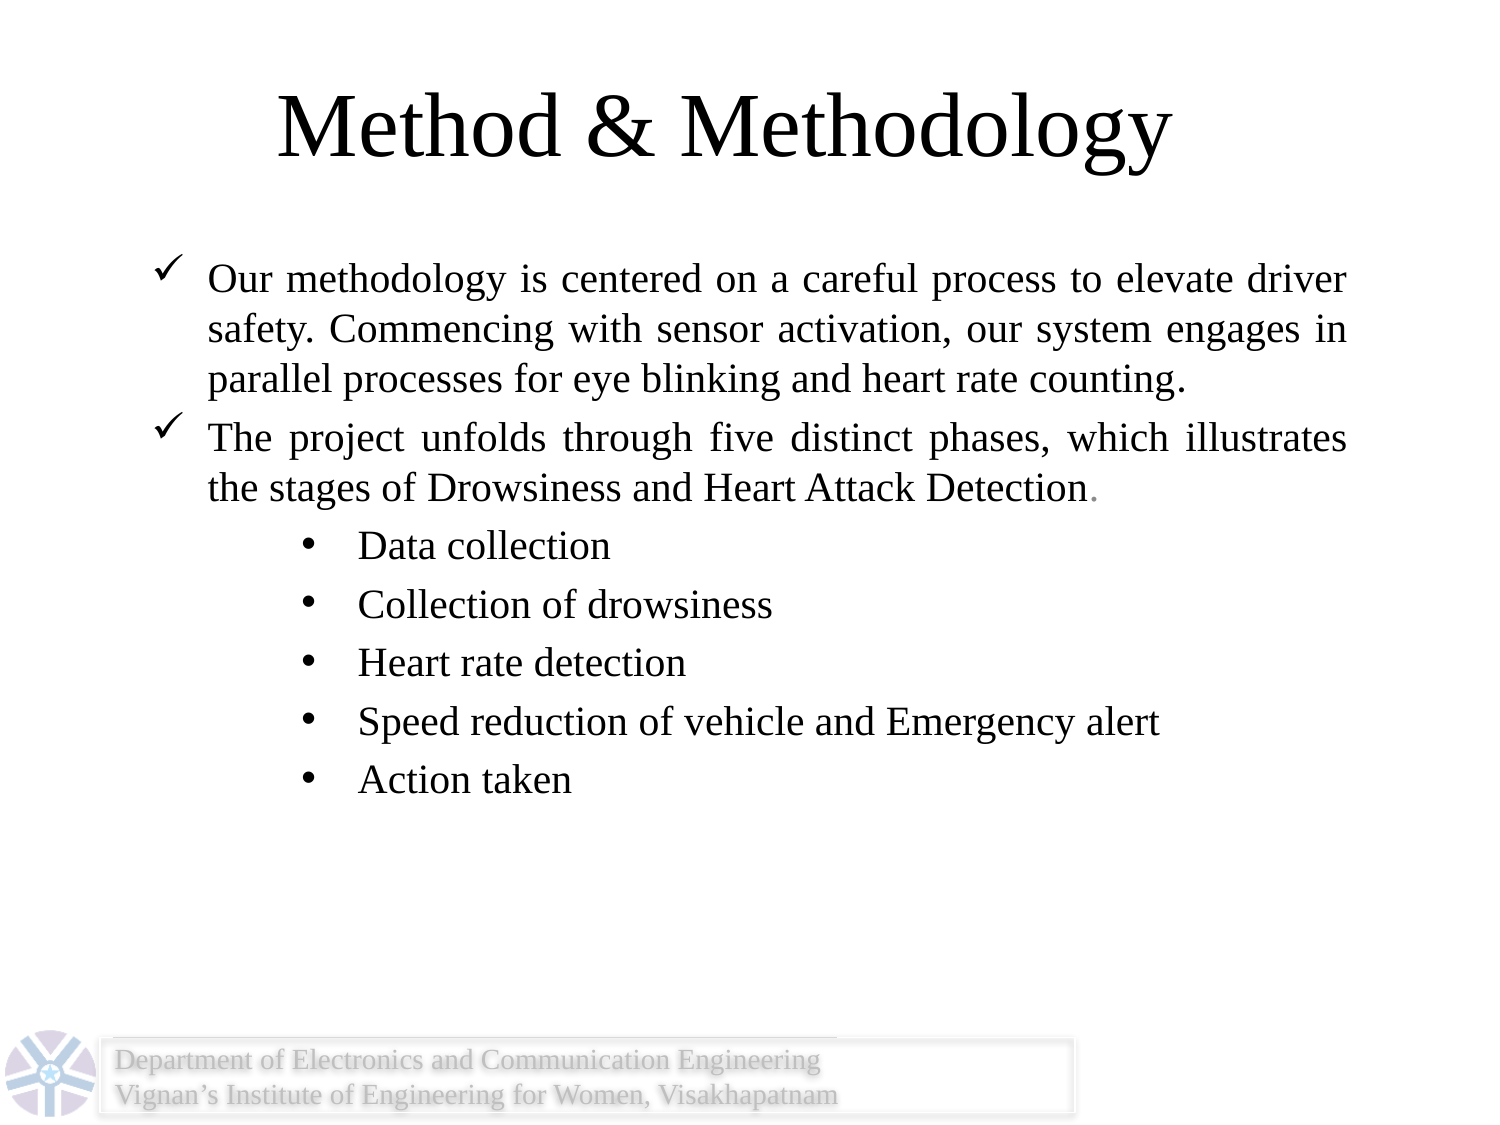

# Method & Methodology
Our methodology is centered on a careful process to elevate driver safety. Commencing with sensor activation, our system engages in parallel processes for eye blinking and heart rate counting.
The project unfolds through five distinct phases, which illustrates the stages of Drowsiness and Heart Attack Detection.
Data collection
Collection of drowsiness
Heart rate detection
Speed reduction of vehicle and Emergency alert
Action taken